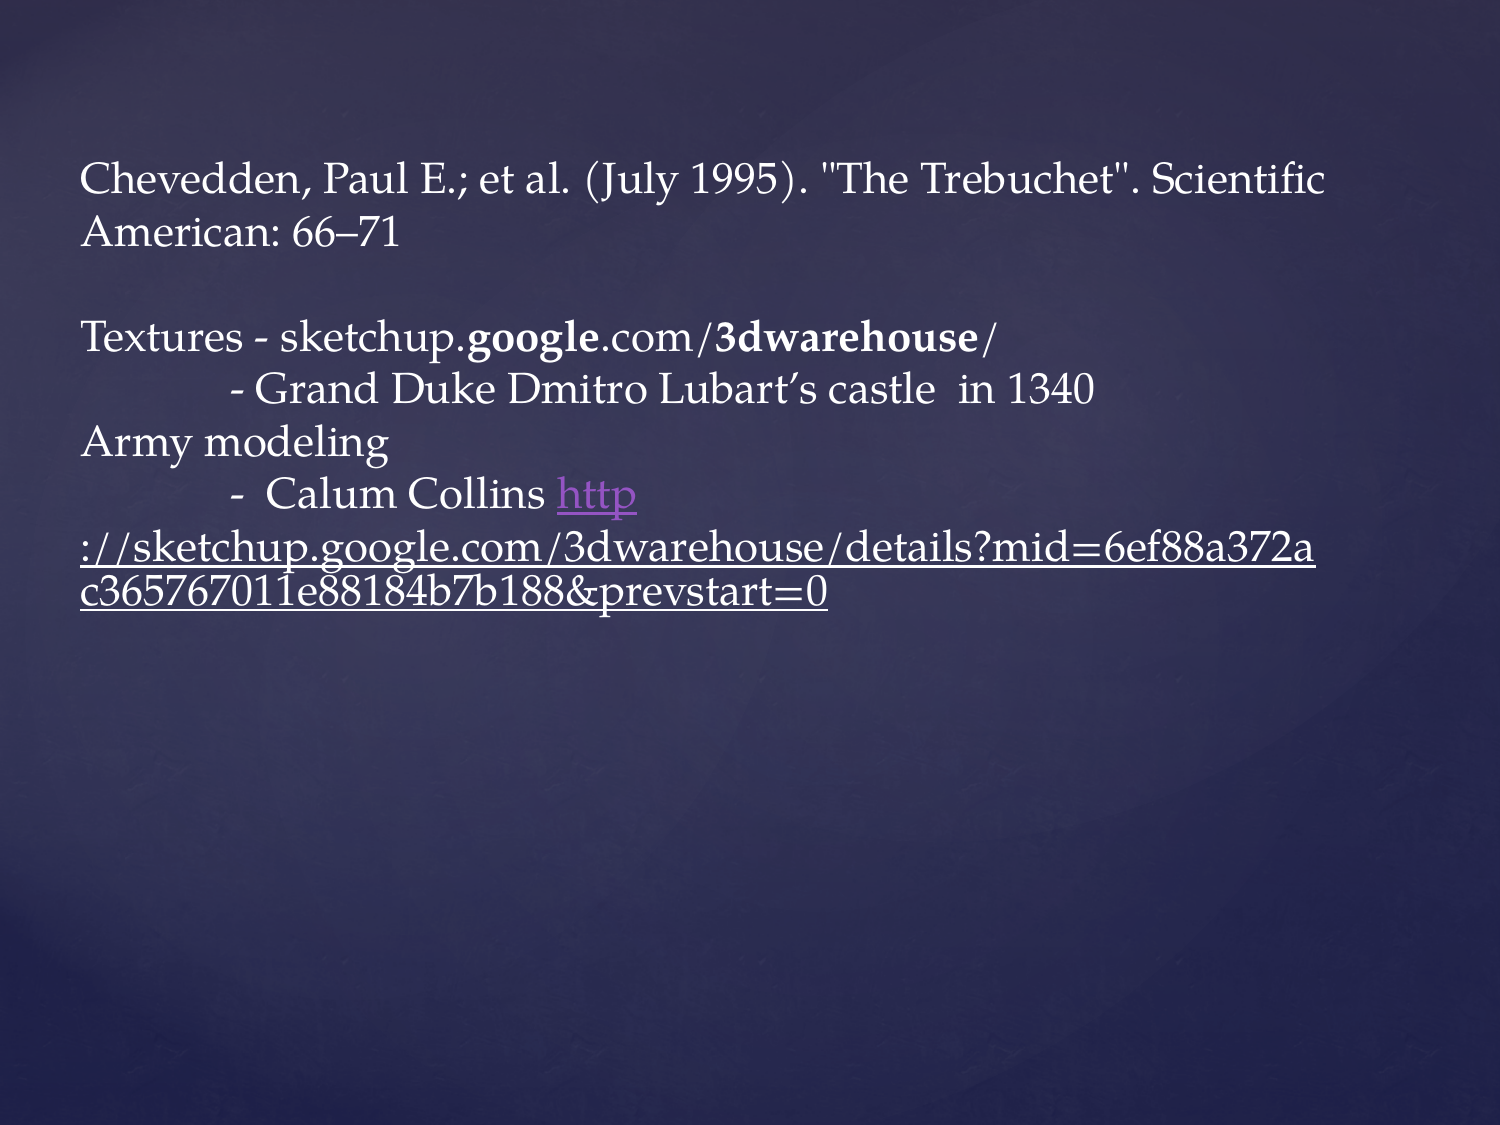

Chevedden, Paul E.; et al. (July 1995). "The Trebuchet". Scientific American: 66–71
Textures - sketchup.google.com/3dwarehouse/
	- Grand Duke Dmitro Lubart’s castle  in 1340
Army modeling
	-  Calum Collins http://sketchup.google.com/3dwarehouse/details?mid=6ef88a372ac365767011e88184b7b188&prevstart=0